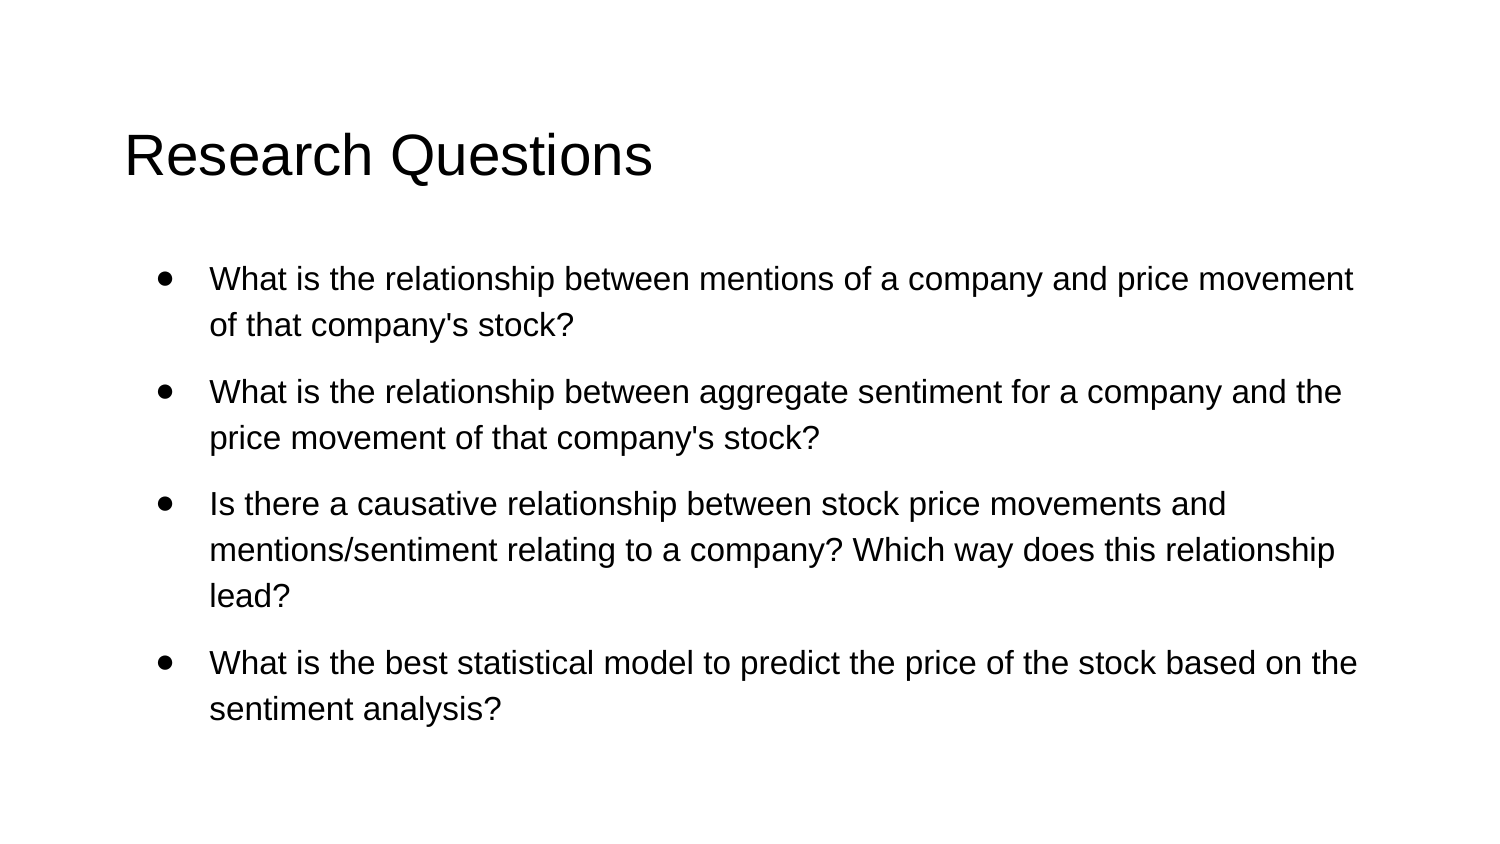

# Research Questions
What is the relationship between mentions of a company and price movement of that company's stock?
What is the relationship between aggregate sentiment for a company and the price movement of that company's stock?
Is there a causative relationship between stock price movements and mentions/sentiment relating to a company? Which way does this relationship lead?
What is the best statistical model to predict the price of the stock based on the sentiment analysis?